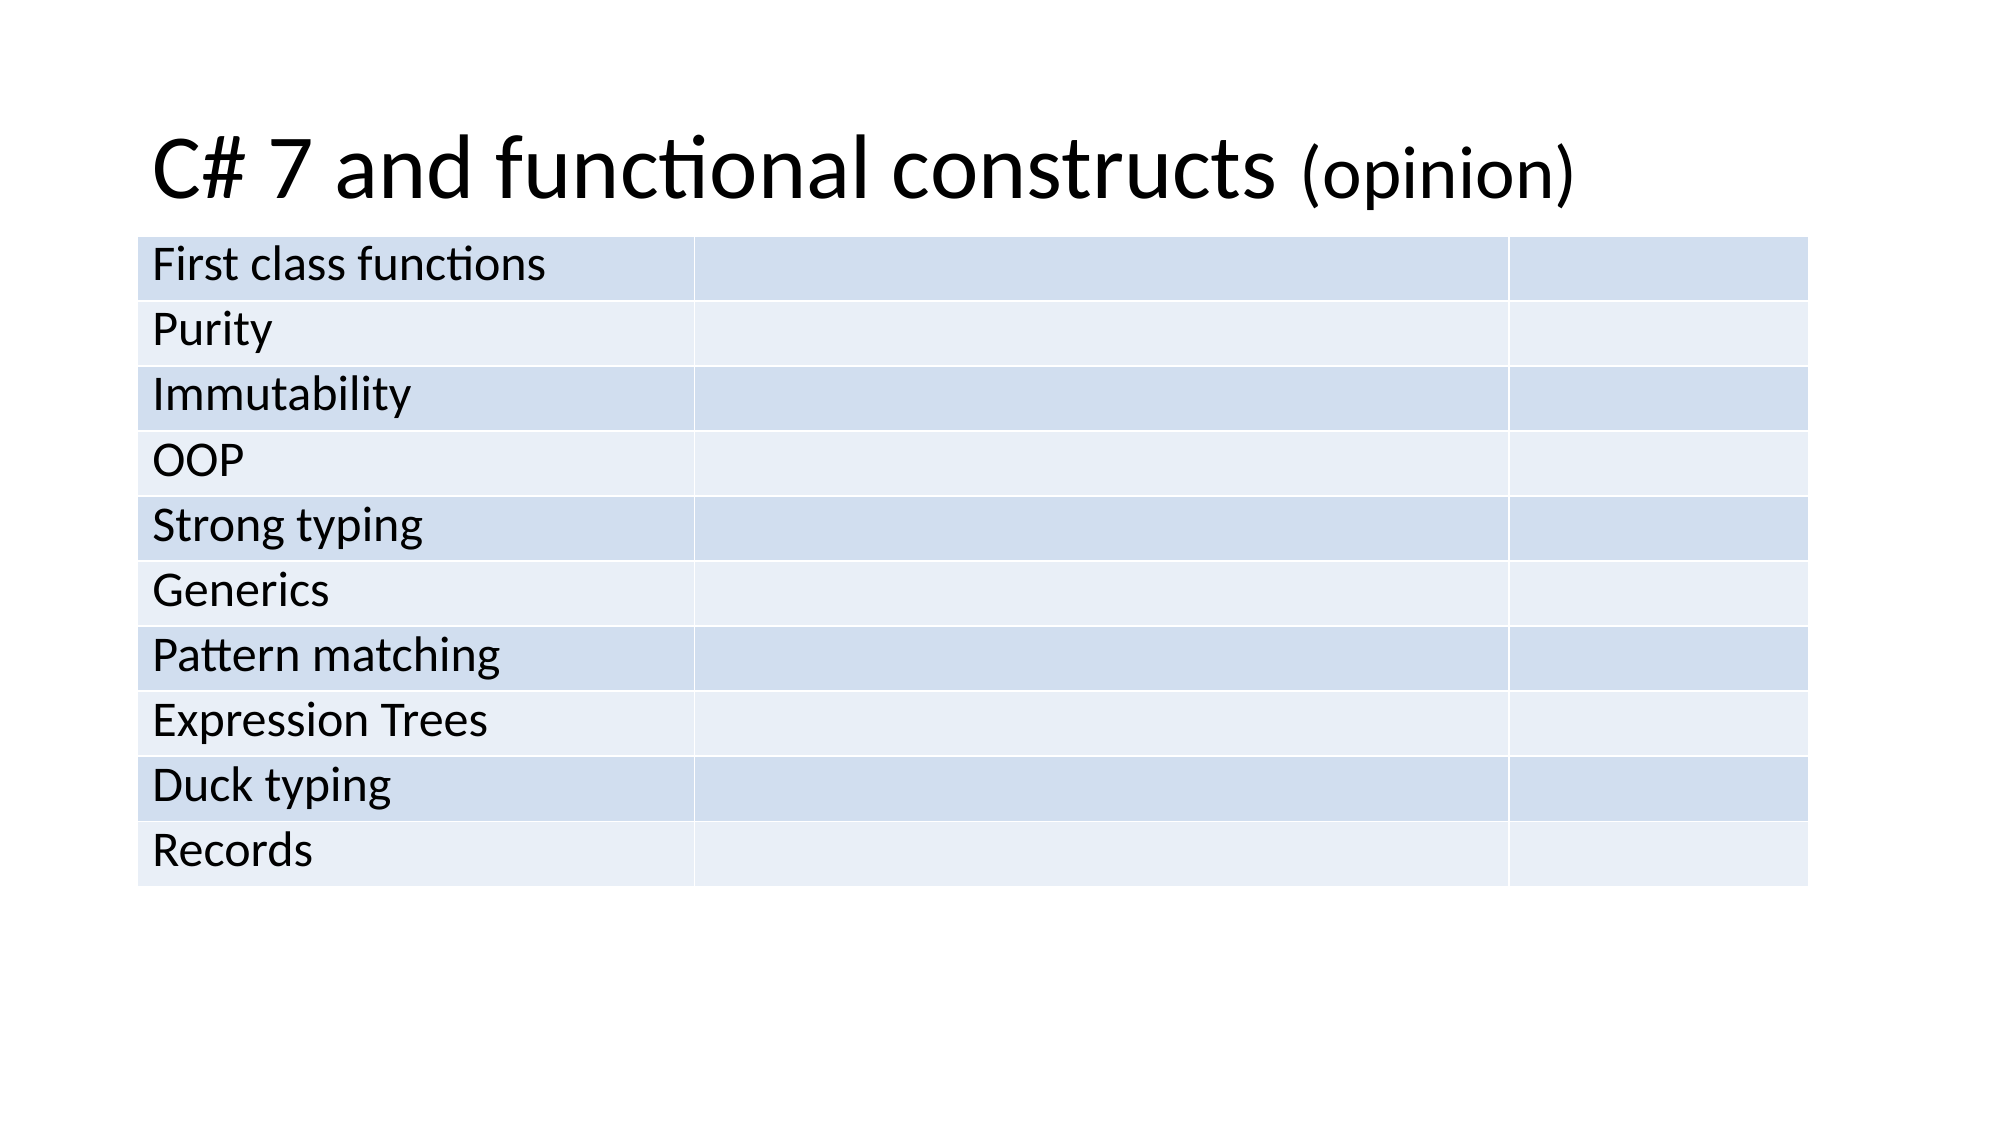

# C# 7 and functional constructs (opinion)
| First class functions |  |  |
| --- | --- | --- |
| Purity |  |  |
| Immutability |  |  |
| OOP |  |  |
| Strong typing |  |  |
| Generics |  |  |
| Pattern matching |  |  |
| Expression Trees |  |  |
| Duck typing |  |  |
| Records |  |  |